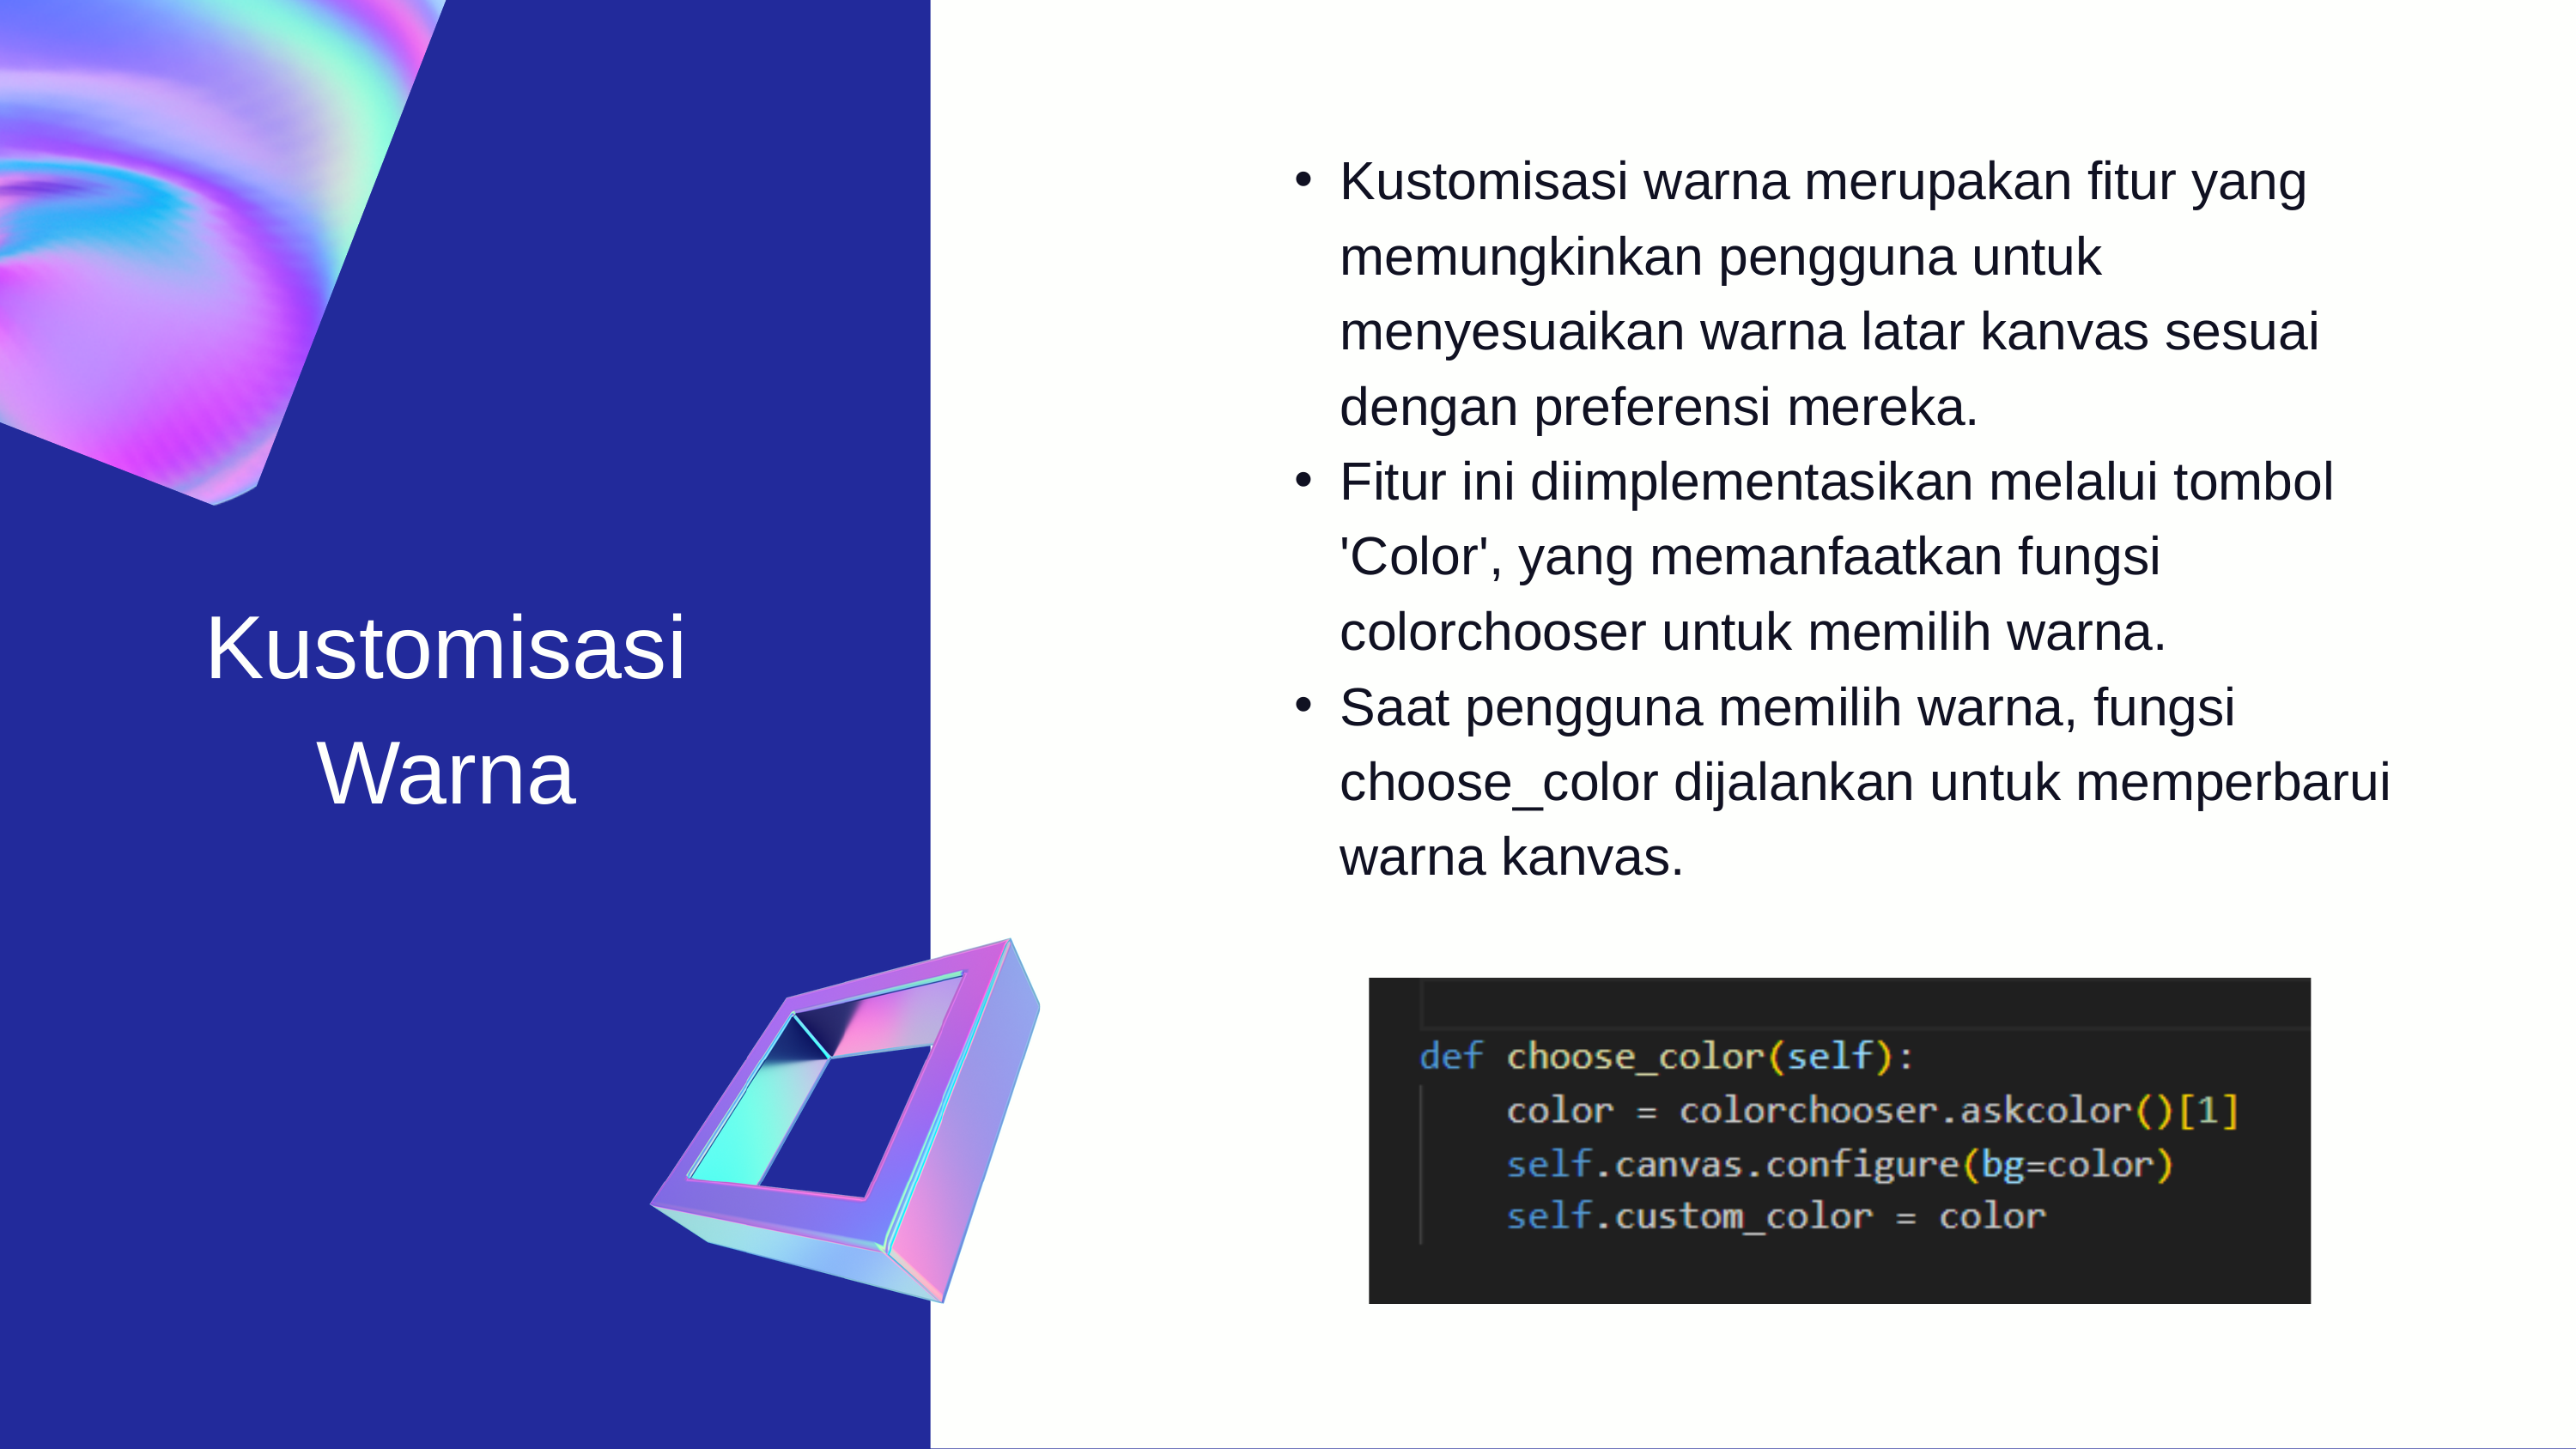

Kustomisasi warna merupakan fitur yang memungkinkan pengguna untuk menyesuaikan warna latar kanvas sesuai dengan preferensi mereka.
Fitur ini diimplementasikan melalui tombol 'Color', yang memanfaatkan fungsi colorchooser untuk memilih warna.
Saat pengguna memilih warna, fungsi choose_color dijalankan untuk memperbarui warna kanvas.

Kustomisasi Warna